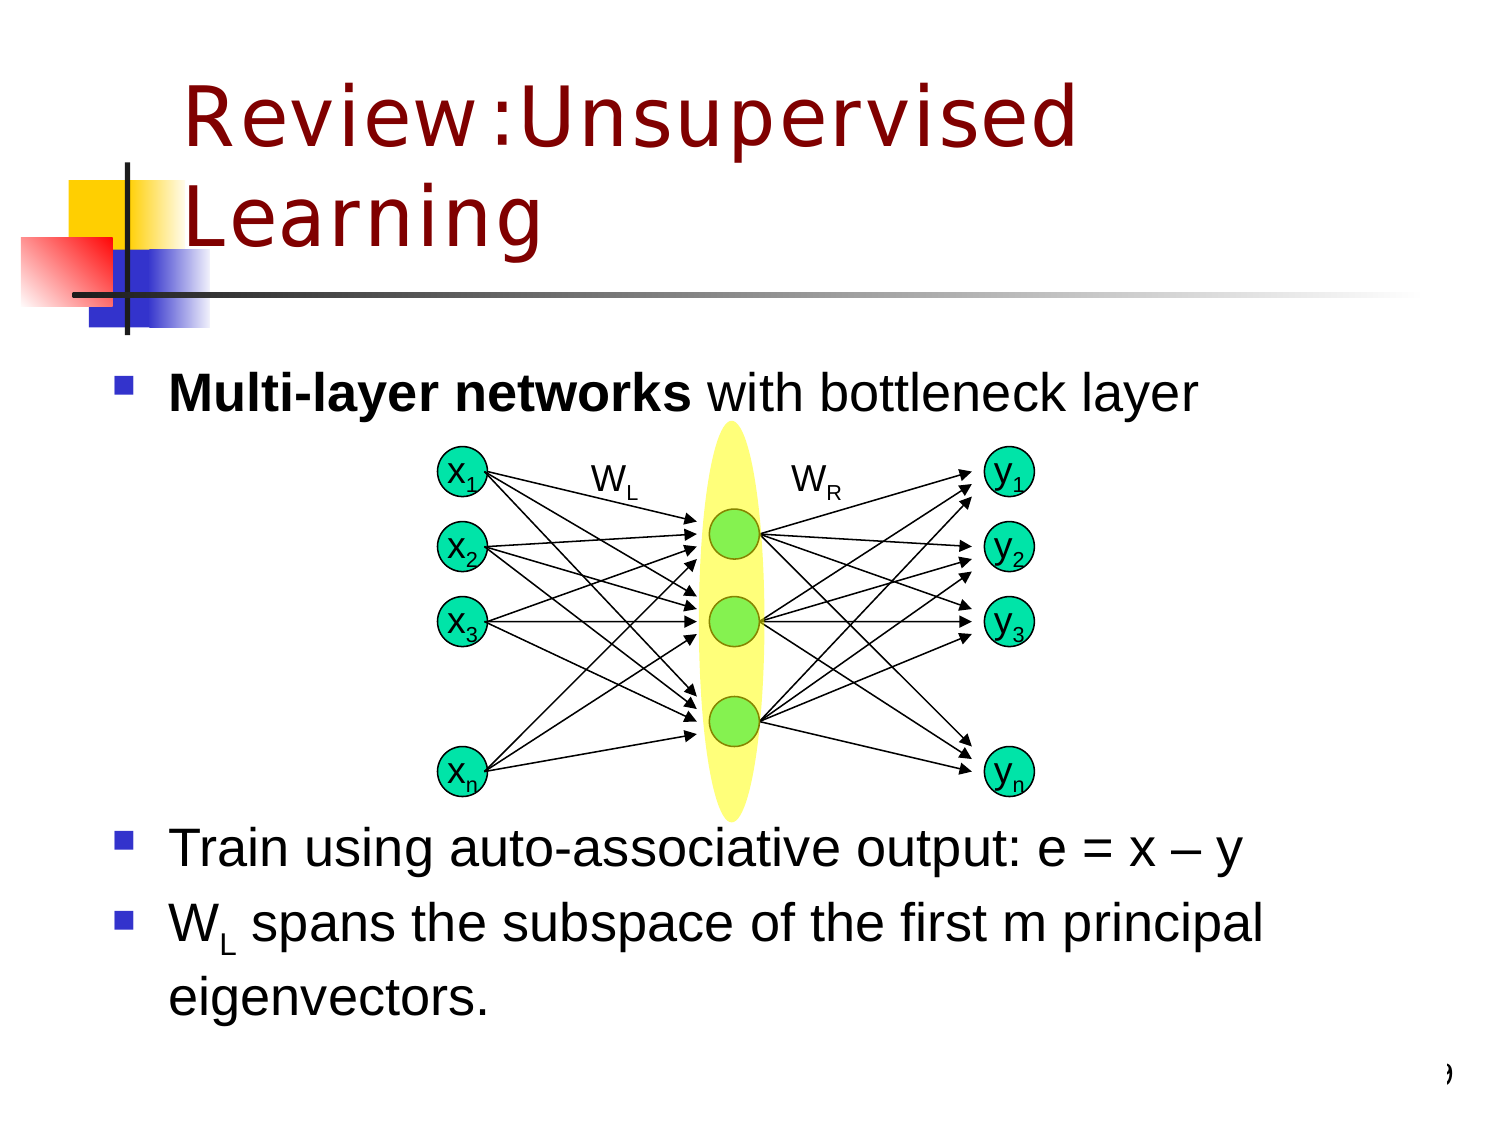

# Review:Unsupervised Learning
Multi-layer networks with bottleneck layer

Train using auto-associative output: e = x – y
WL spans the subspace of the first m principal eigenvectors.

x1
y1

x2
y2

x3

y3

xn
yn
WL
WR

29